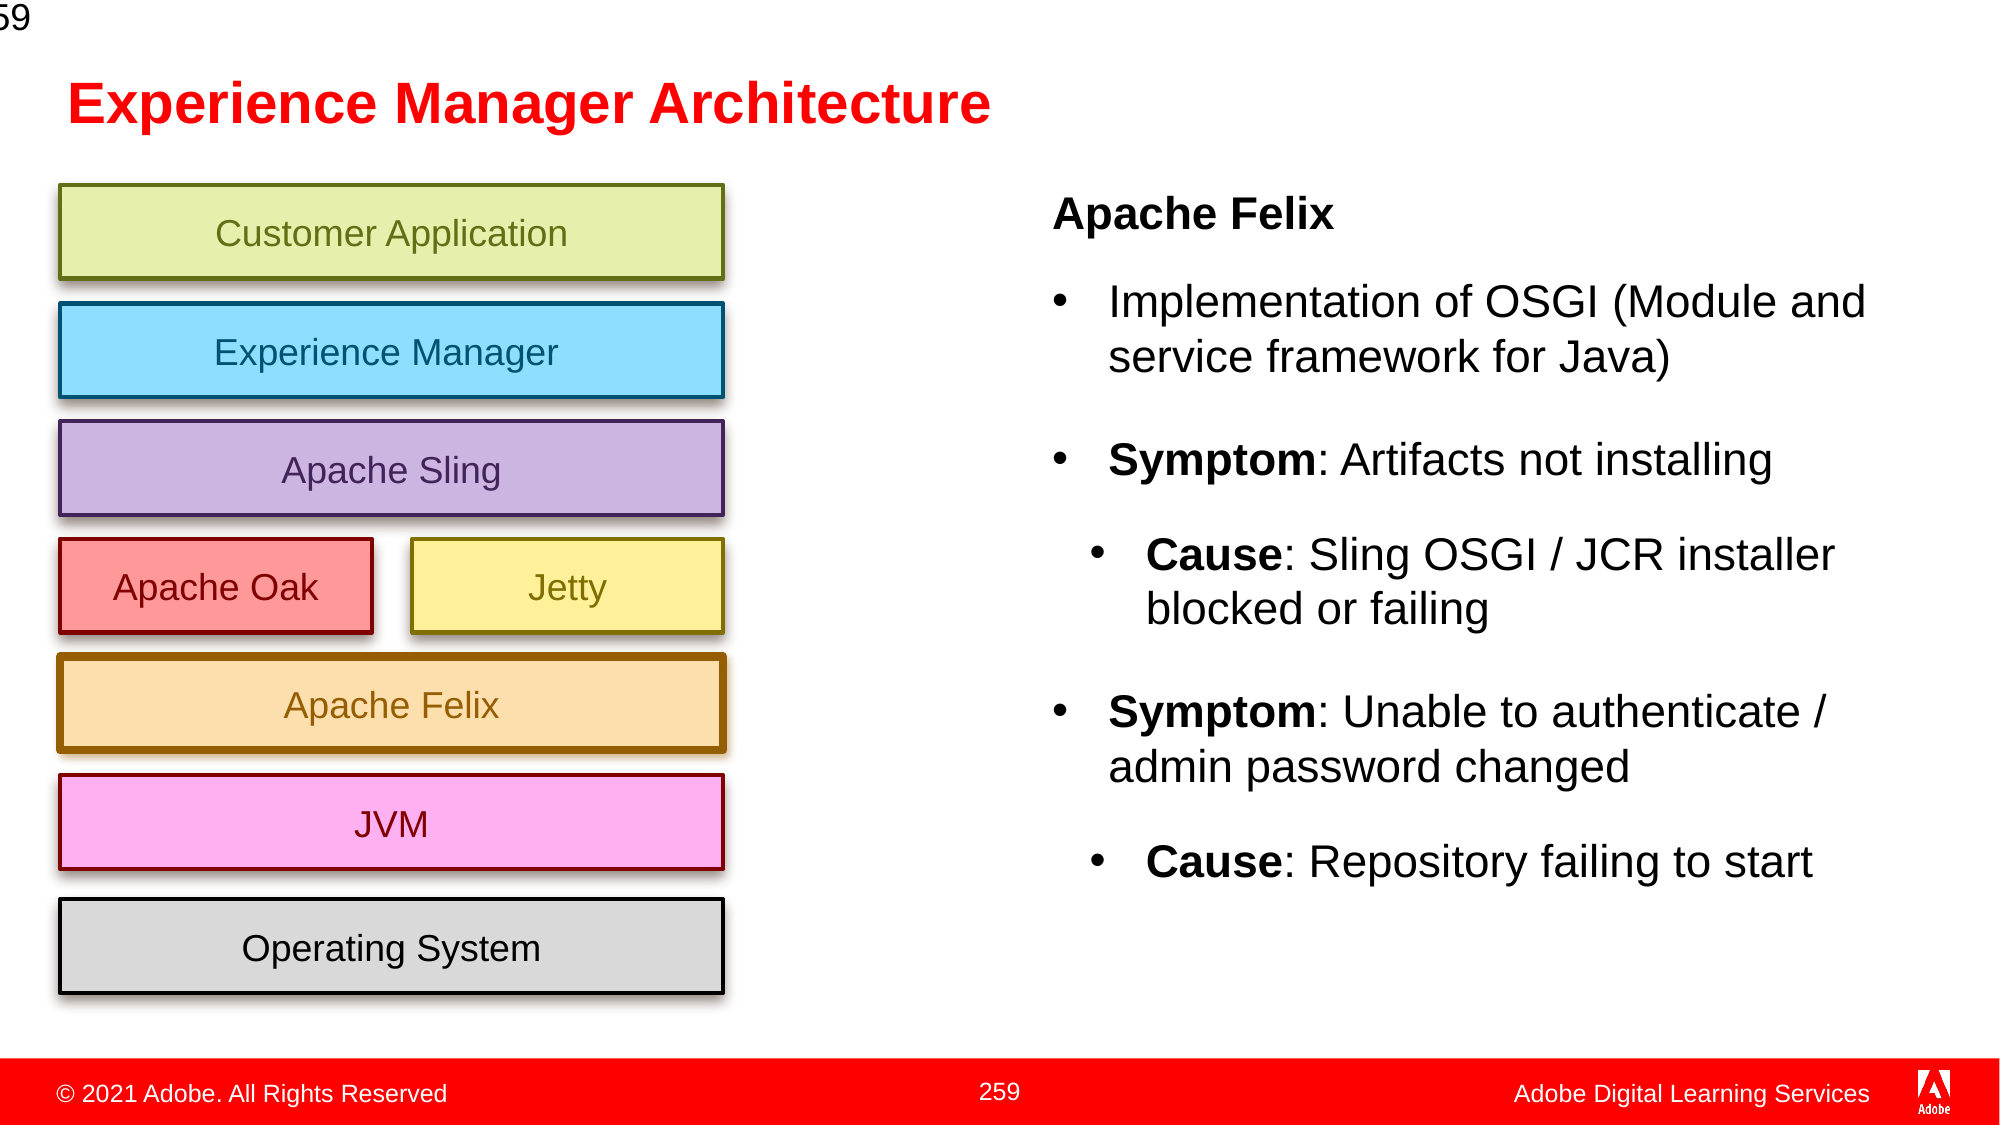

259
# Experience Manager Architecture
Apache Felix
Implementation of OSGI (Module and service framework for Java)
Symptom: Artifacts not installing
Cause: Sling OSGI / JCR installer blocked or failing
Symptom: Unable to authenticate / admin password changed
Cause: Repository failing to start
Customer Application
Experience Manager
Apache Sling
Apache Oak
Jetty
Apache Felix
JVM
Operating System